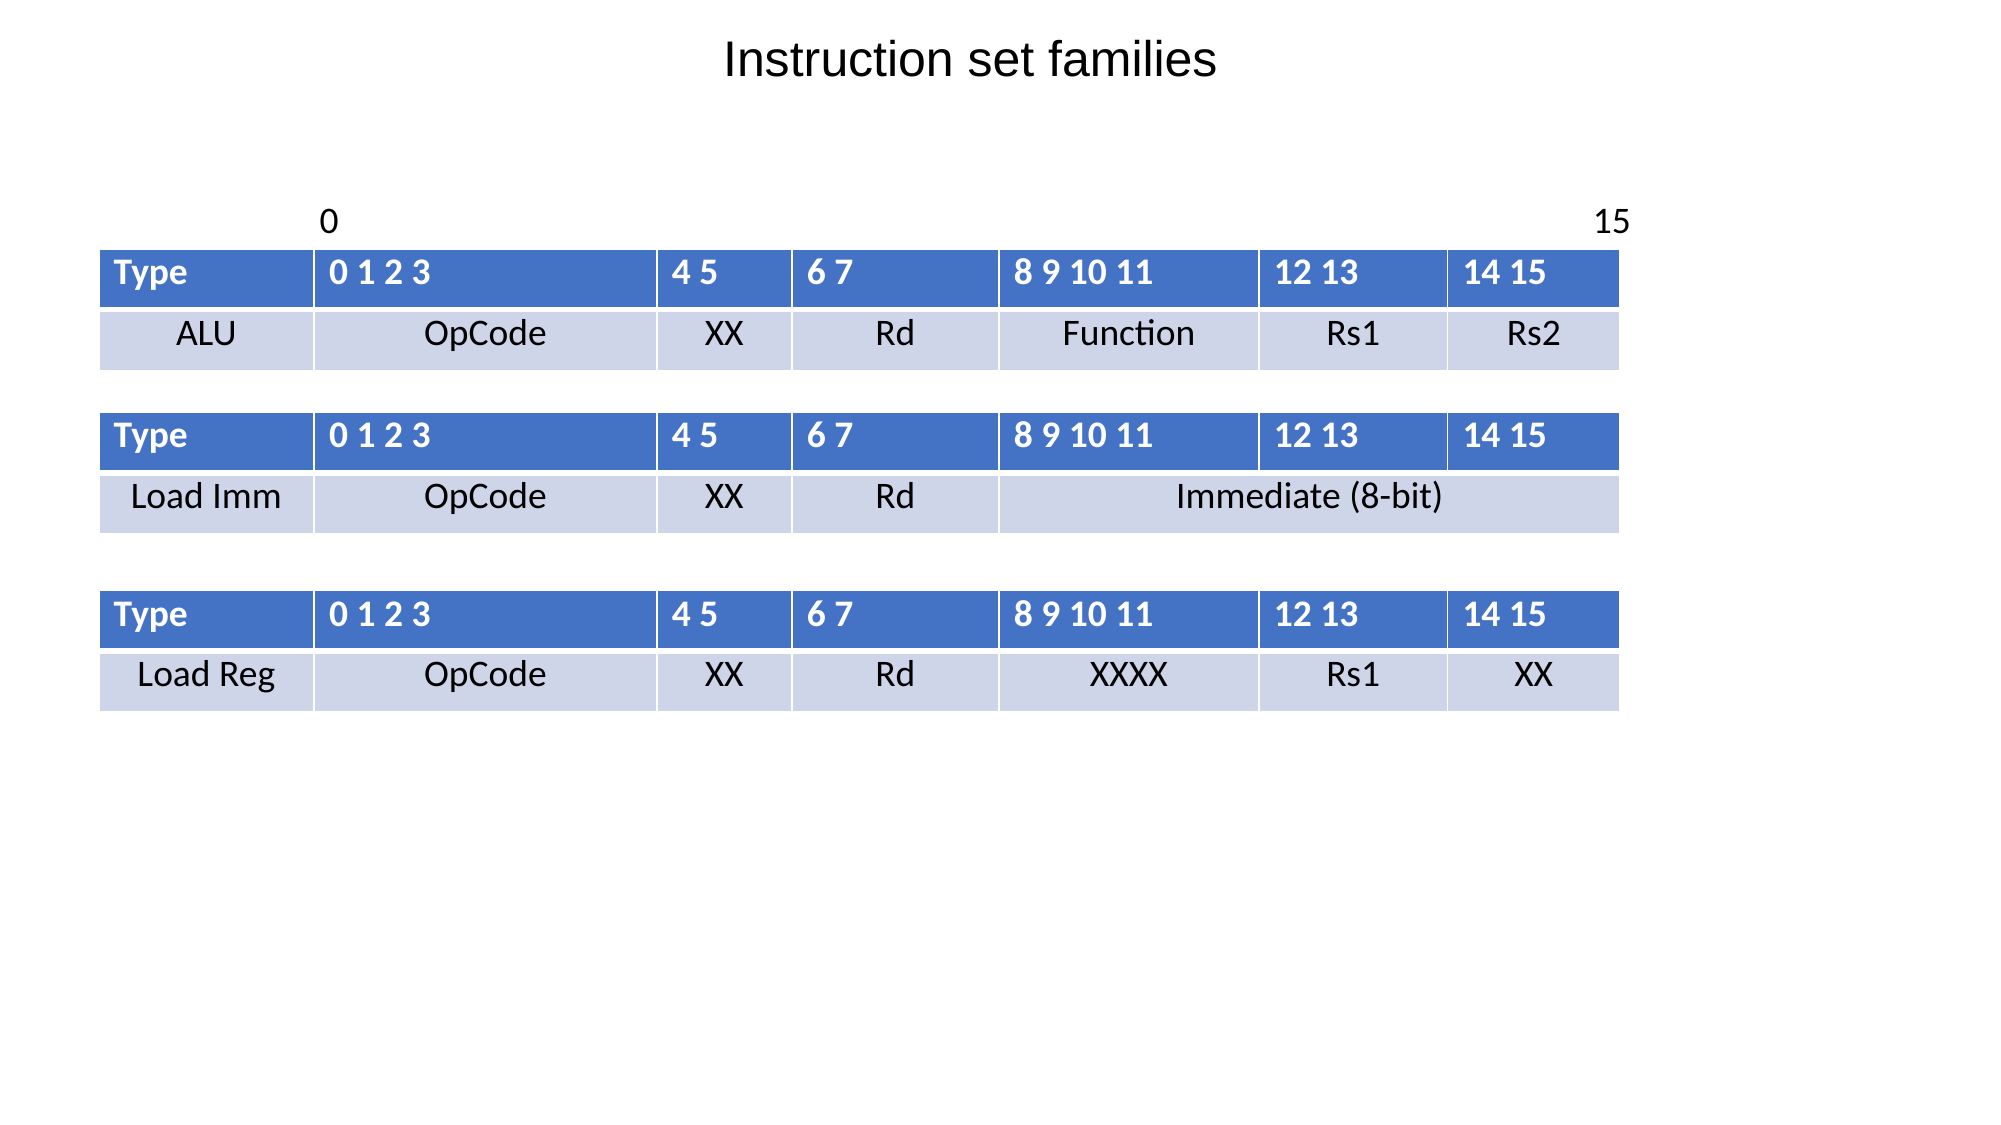

Instruction set families
0                                                                                                                                                    15
| Type | 0 1 2 3 | 4 5 | 6 7 | 8 9 10 11 | 12 13 | 14 15 |
| --- | --- | --- | --- | --- | --- | --- |
| ALU | OpCode | XX | Rd | Function | Rs1 | Rs2 |
| Type | 0 1 2 3 | 4 5 | 6 7 | 8 9 10 11 | 12 13 | 14 15 |
| --- | --- | --- | --- | --- | --- | --- |
| Load Imm | OpCode | XX | Rd | Immediate (8-bit) | Rs1 | Rs2 |
| Type | 0 1 2 3 | 4 5 | 6 7 | 8 9 10 11 | 12 13 | 14 15 |
| --- | --- | --- | --- | --- | --- | --- |
| Load Reg | OpCode | XX | Rd | XXXX | Rs1 | XX |